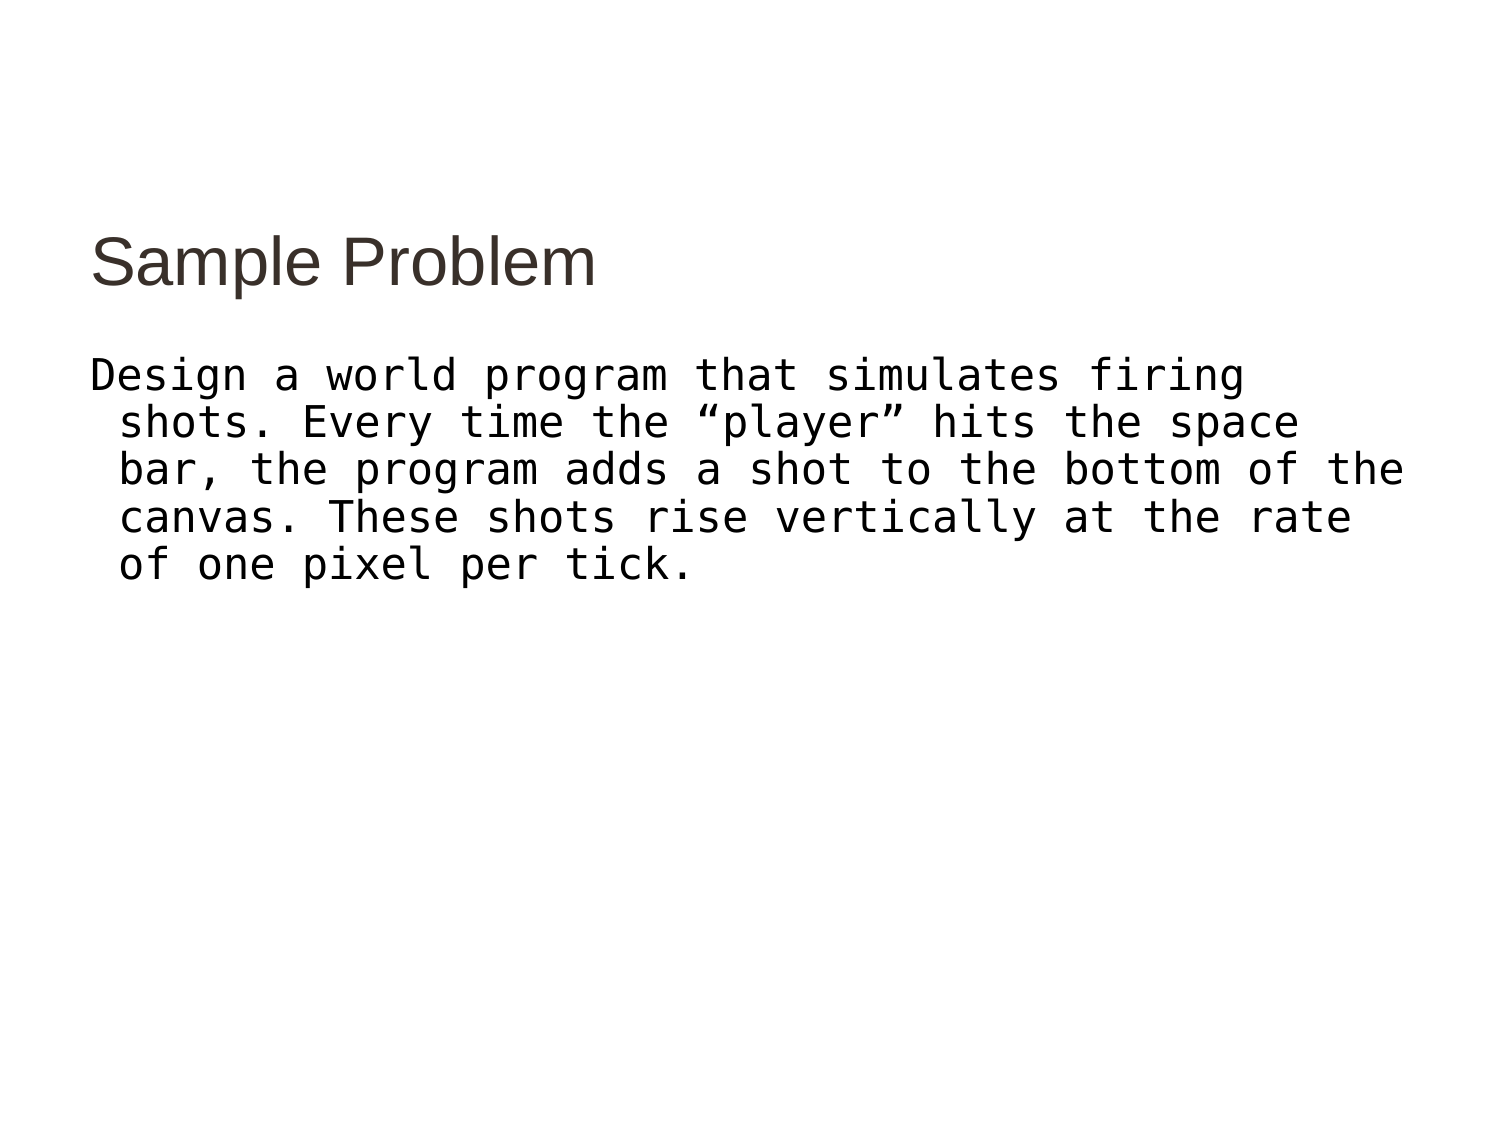

# Sample Problem
Design a world program that simulates firing shots. Every time the “player” hits the space bar, the program adds a shot to the bottom of the canvas. These shots rise vertically at the rate of one pixel per tick.